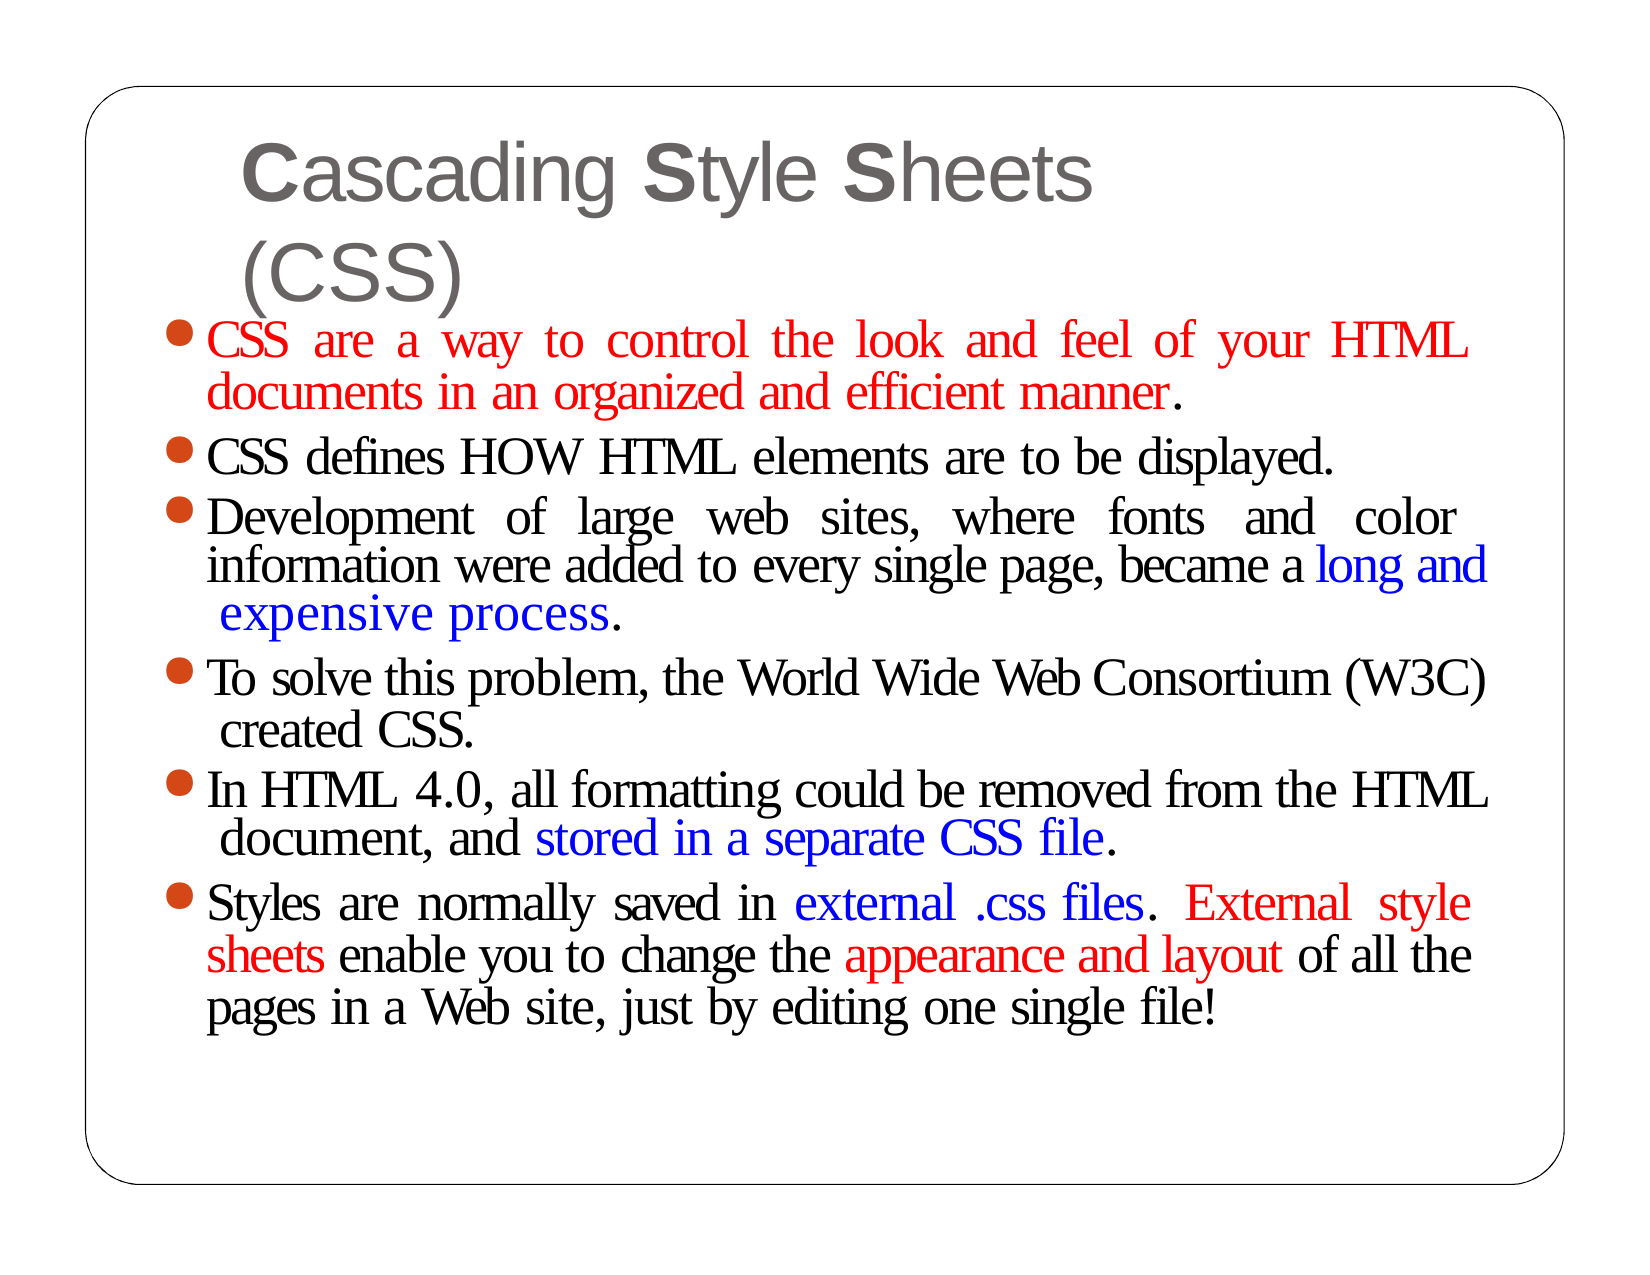

# Cascading Style Sheets (CSS)
CSS are a way to control the look and feel of your HTML  documents in an organized and efficient manner.
CSS defines HOW HTML elements are to be displayed.
Development of large web sites, where fonts and color  information were added to every single page, became a long and  expensive process.
To solve this problem, the World Wide Web Consortium (W3C)  created CSS.
In HTML 4.0, all formatting could be removed from the HTML  document, and stored in a separate CSS file.
Styles are normally saved in external .css files. External style  sheets enable you to change the appearance and layout of all the  pages in a Web site, just by editing one single file!
3